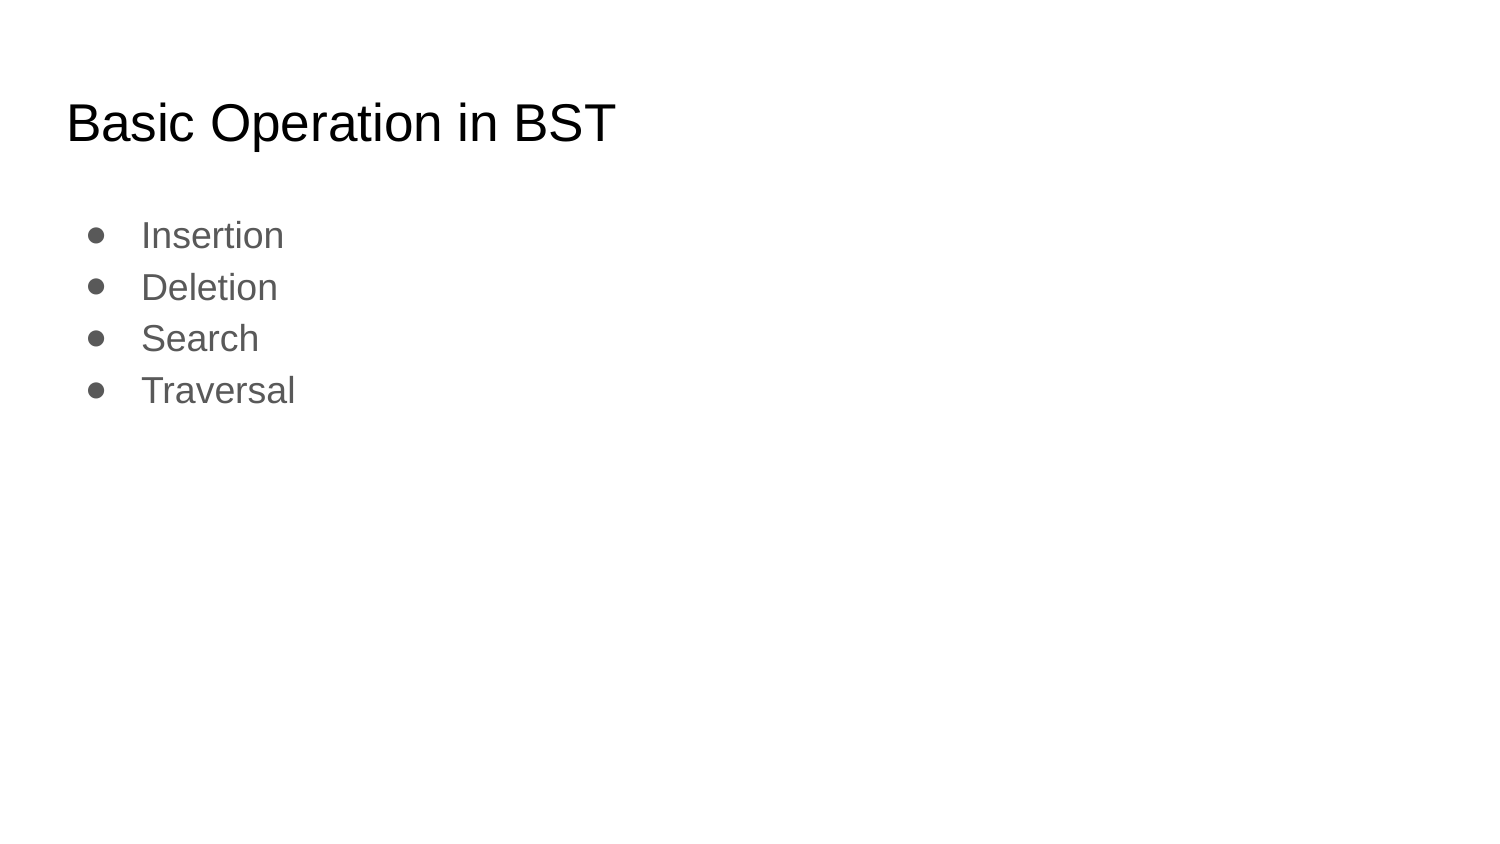

# Basic Operation in BST
Insertion
Deletion
Search
Traversal